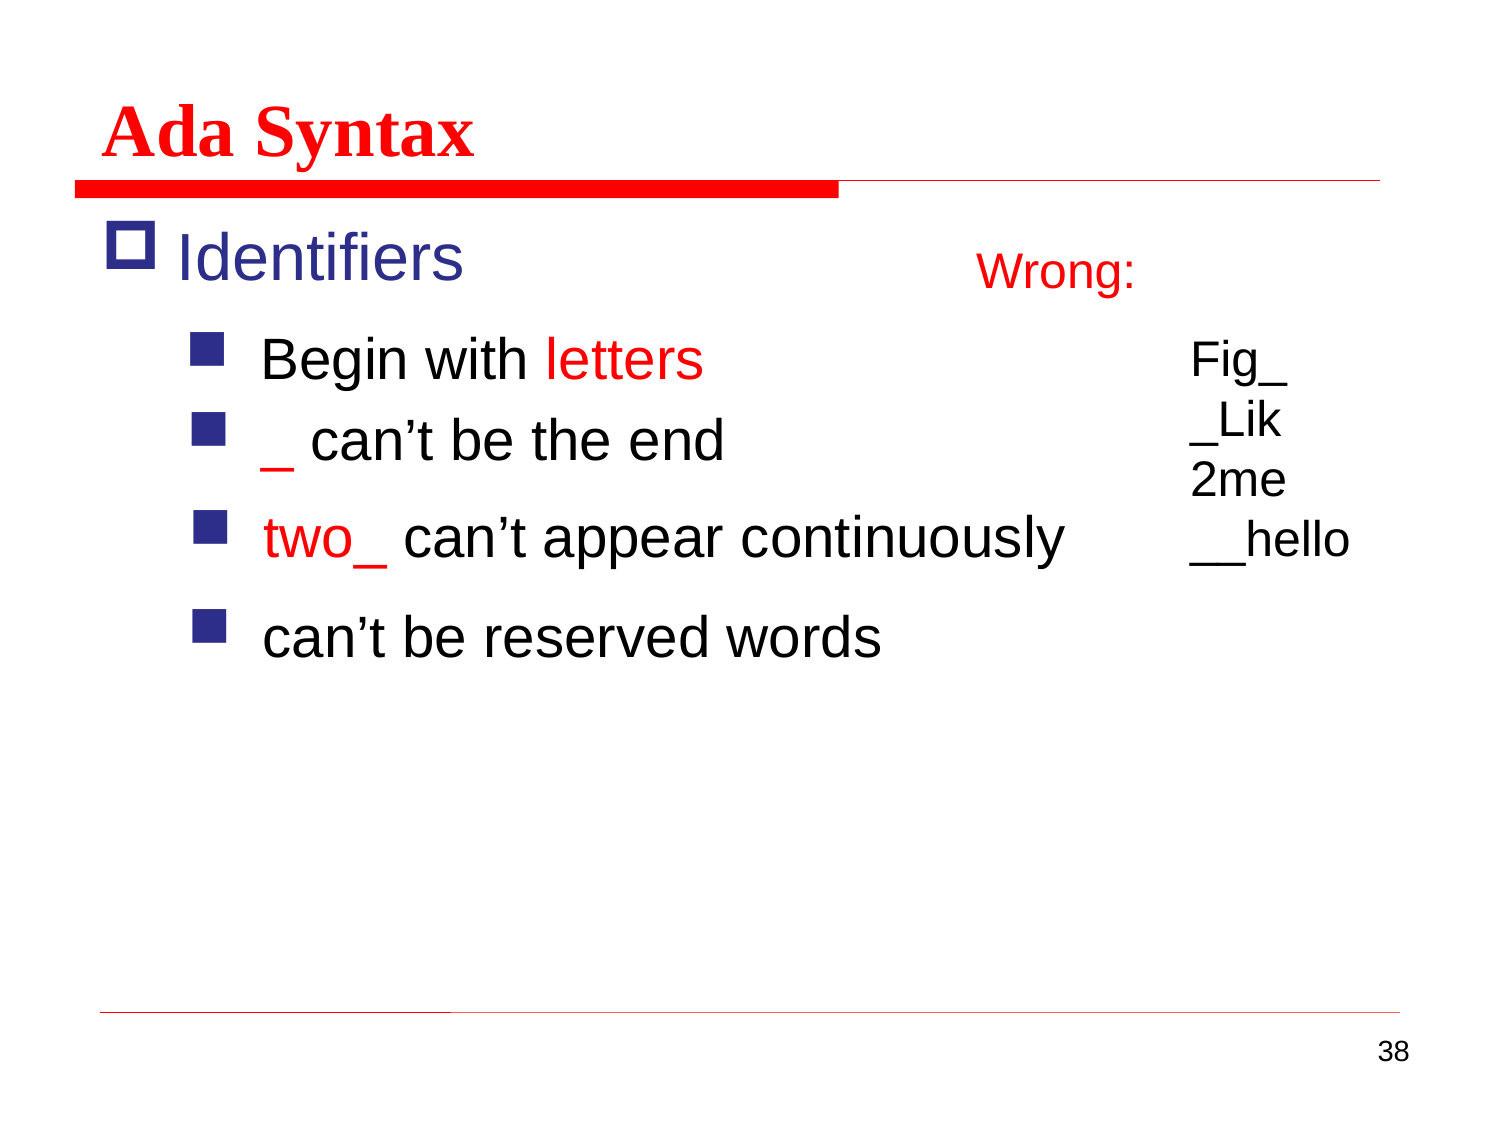

Ada Syntax
Wrong:
Identifiers
Fig_
_Lik
2me
__hello
Begin with letters
_ can’t be the end
two_ can’t appear continuously
can’t be reserved words
38